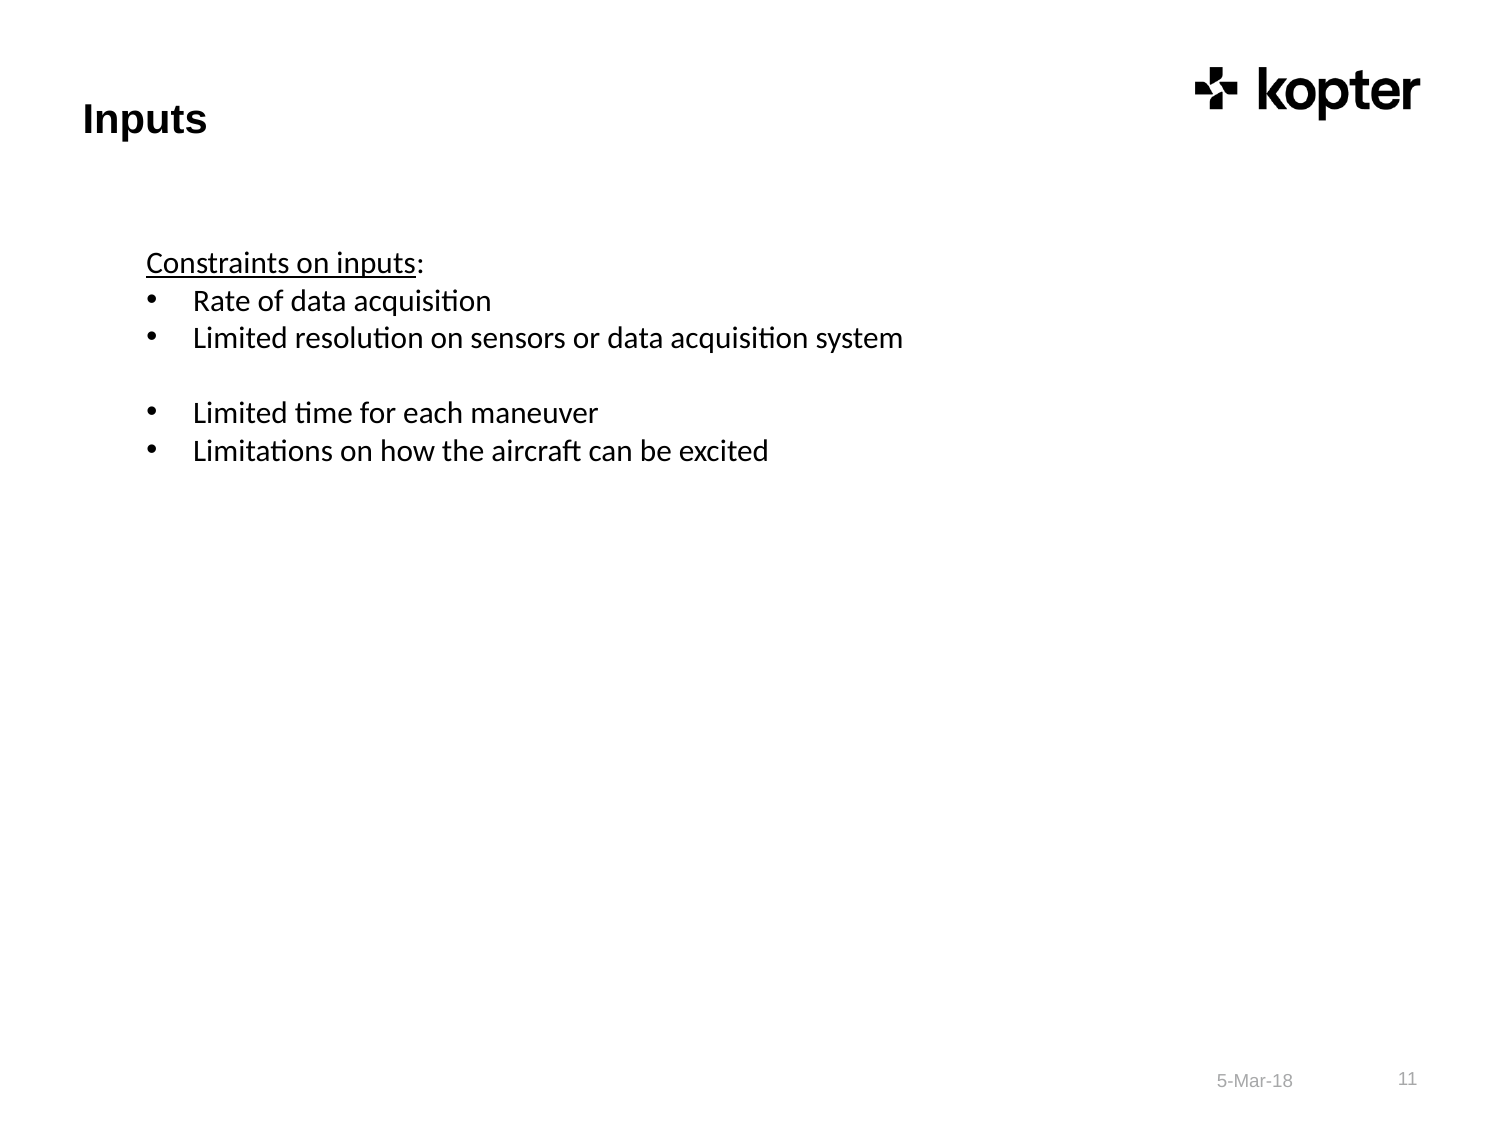

# Inputs
Constraints on inputs:
Rate of data acquisition
Limited resolution on sensors or data acquisition system

Limited time for each maneuver
Limitations on how the aircraft can be excited

11
5-Mar-18